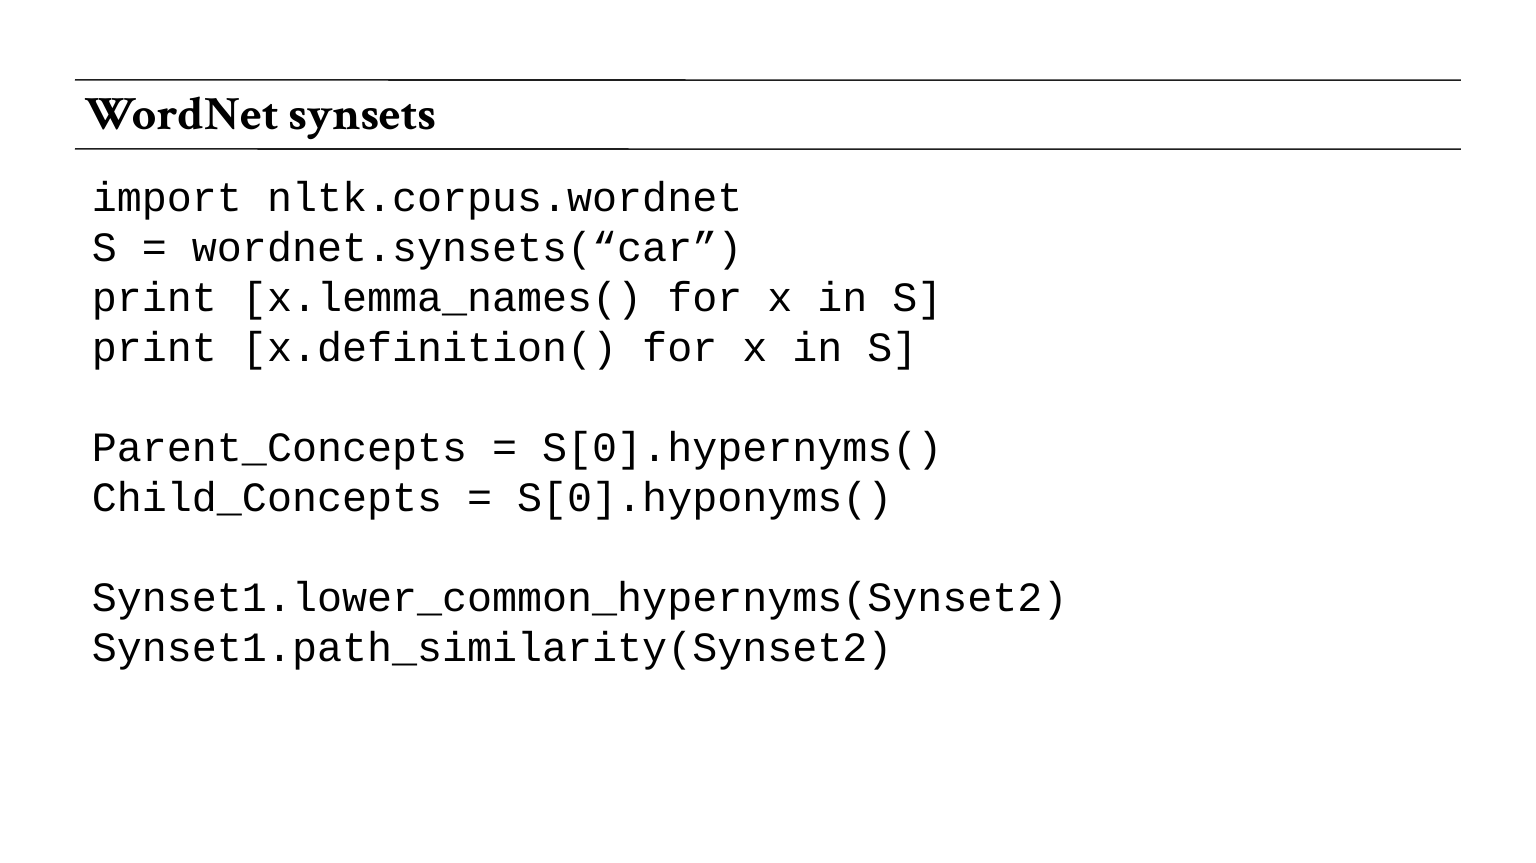

# WordNet synsets
import nltk.corpus.wordnet
S = wordnet.synsets(“car”)
print [x.lemma_names() for x in S]
print [x.definition() for x in S]

Parent_Concepts = S[0].hypernyms()
Child_Concepts = S[0].hyponyms()

Synset1.lower_common_hypernyms(Synset2)
Synset1.path_similarity(Synset2)